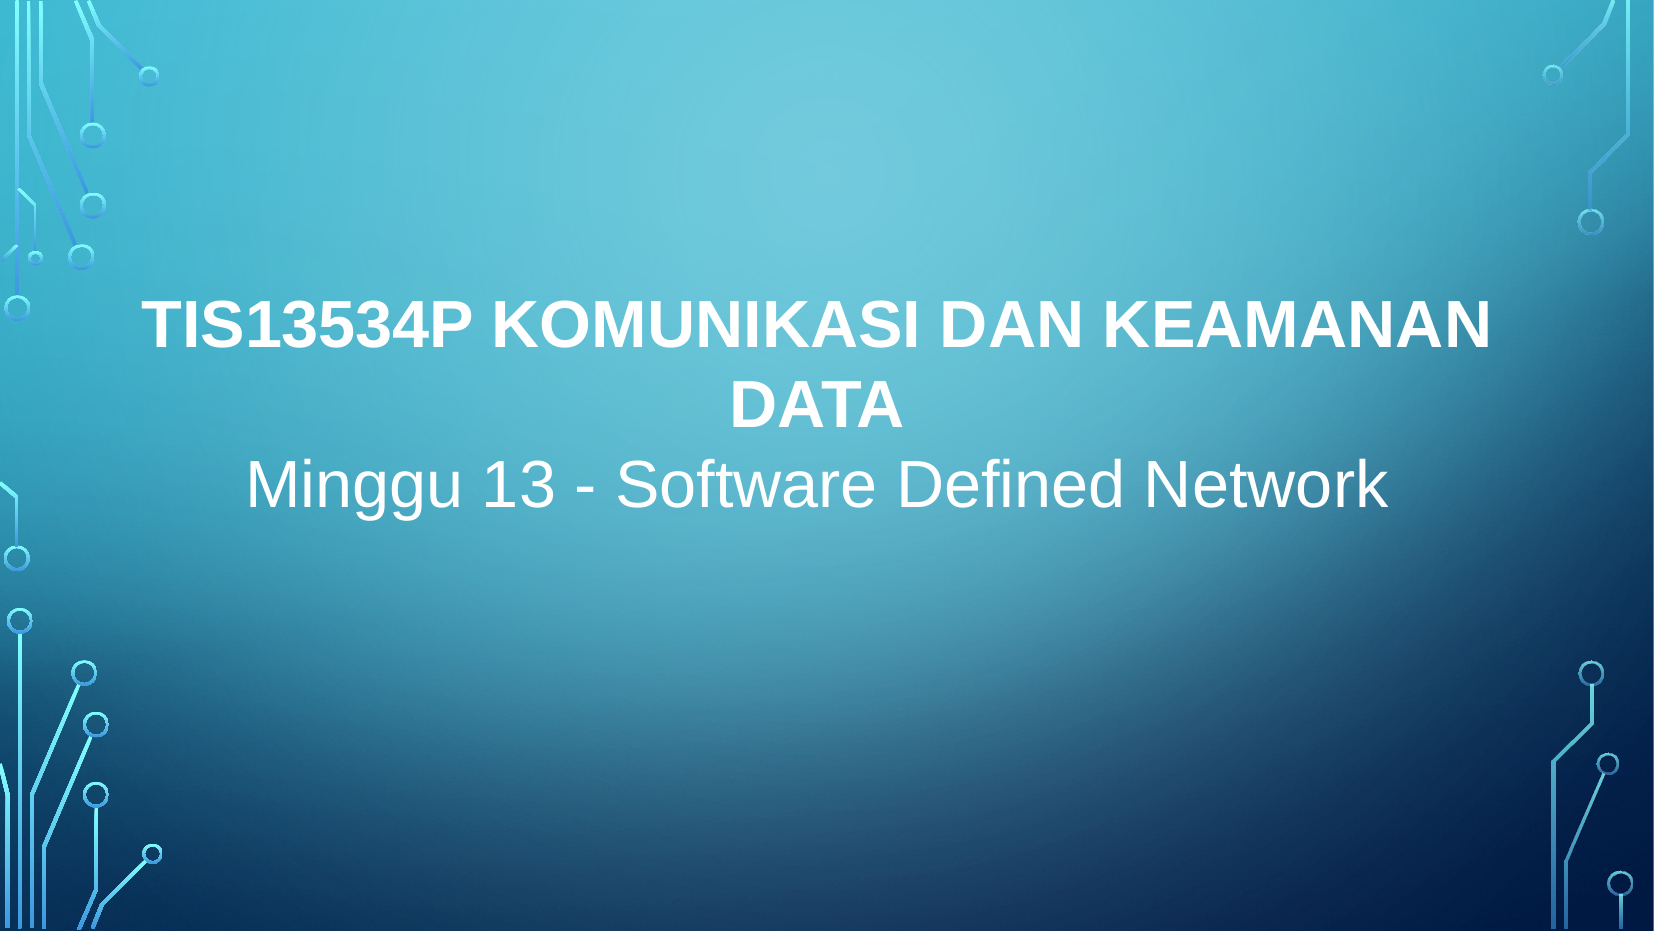

TIS13534P KOMUNIKASI DAN KEAMANAN DATA
Minggu 13 - Software Defined Network